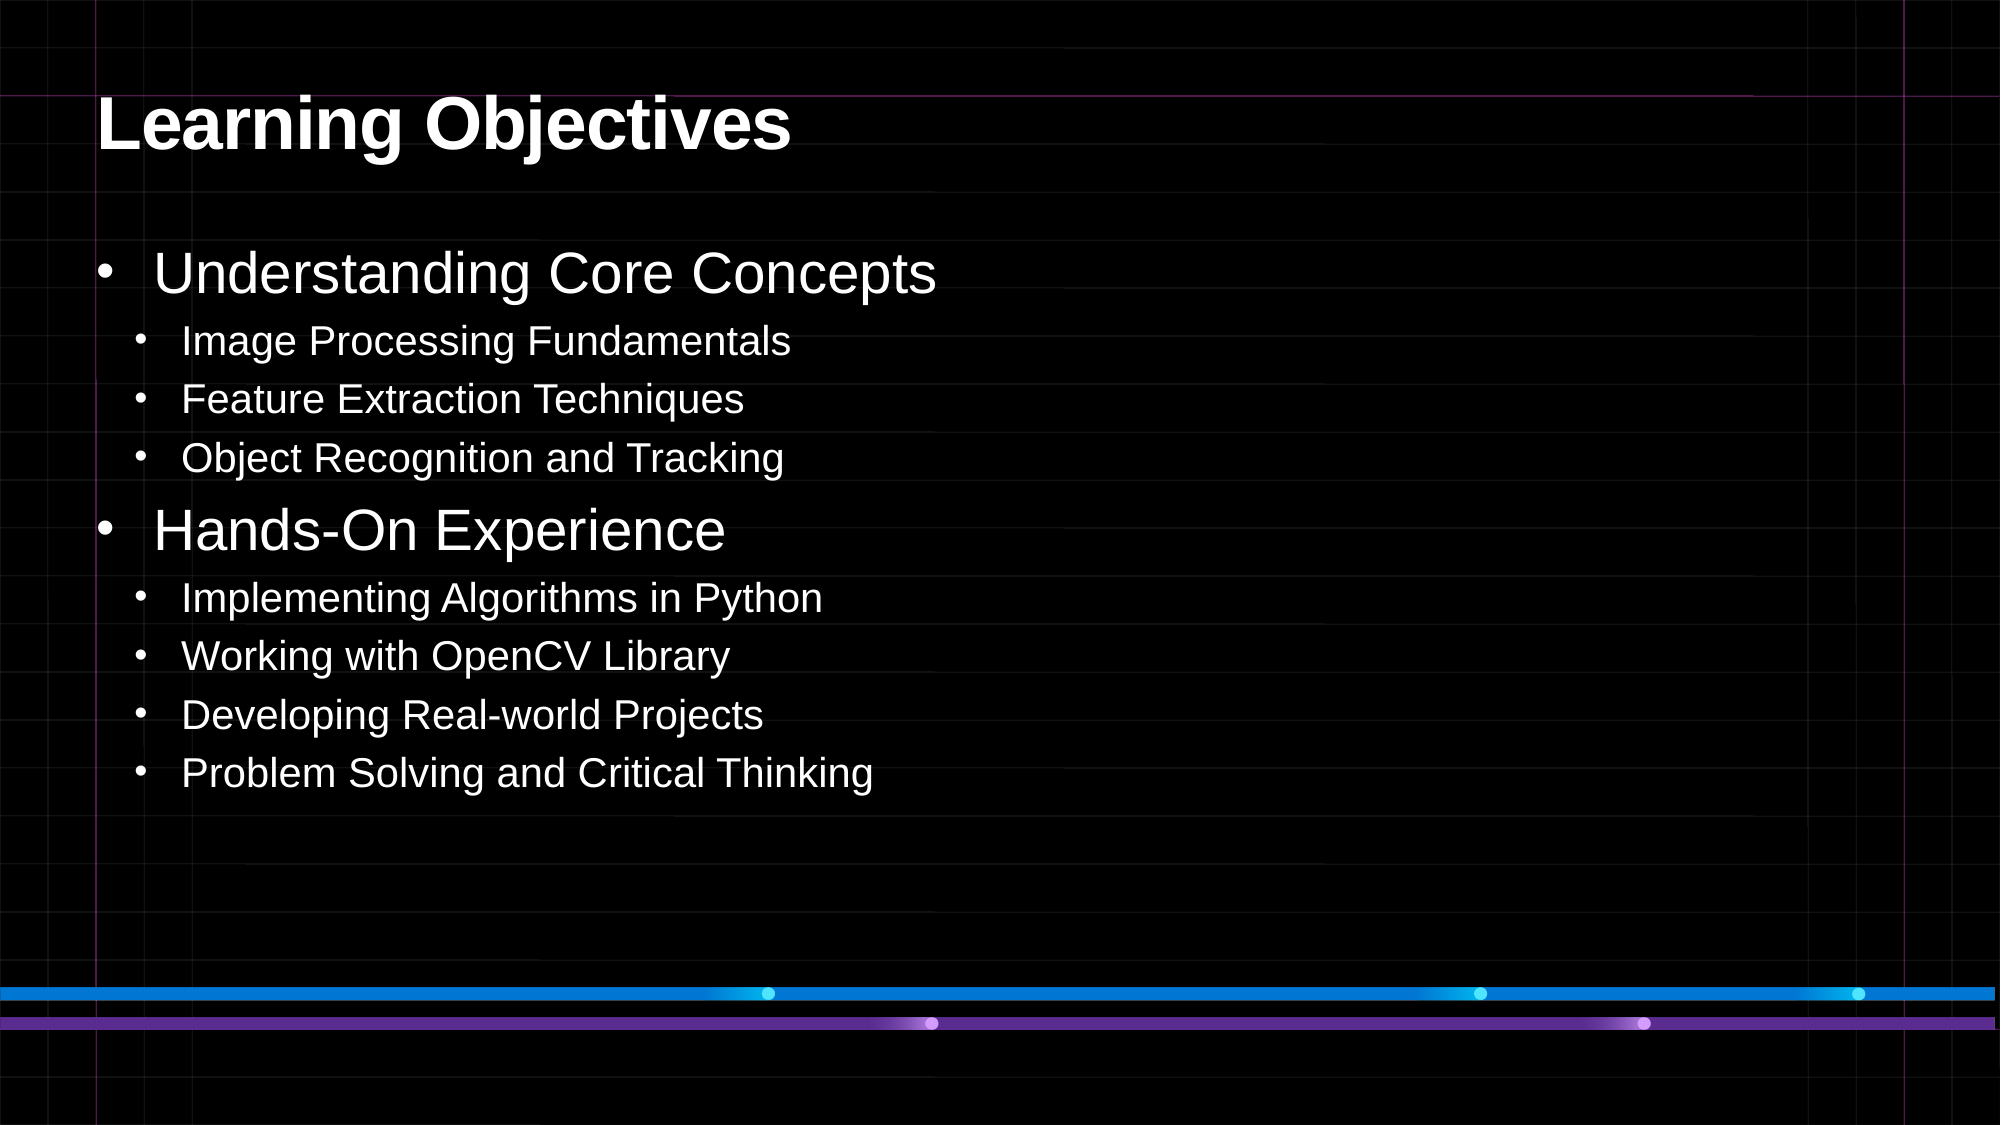

# Learning Objectives
Understanding Core Concepts
Image Processing Fundamentals
Feature Extraction Techniques
Object Recognition and Tracking
Hands-On Experience
Implementing Algorithms in Python
Working with OpenCV Library
Developing Real-world Projects
Problem Solving and Critical Thinking